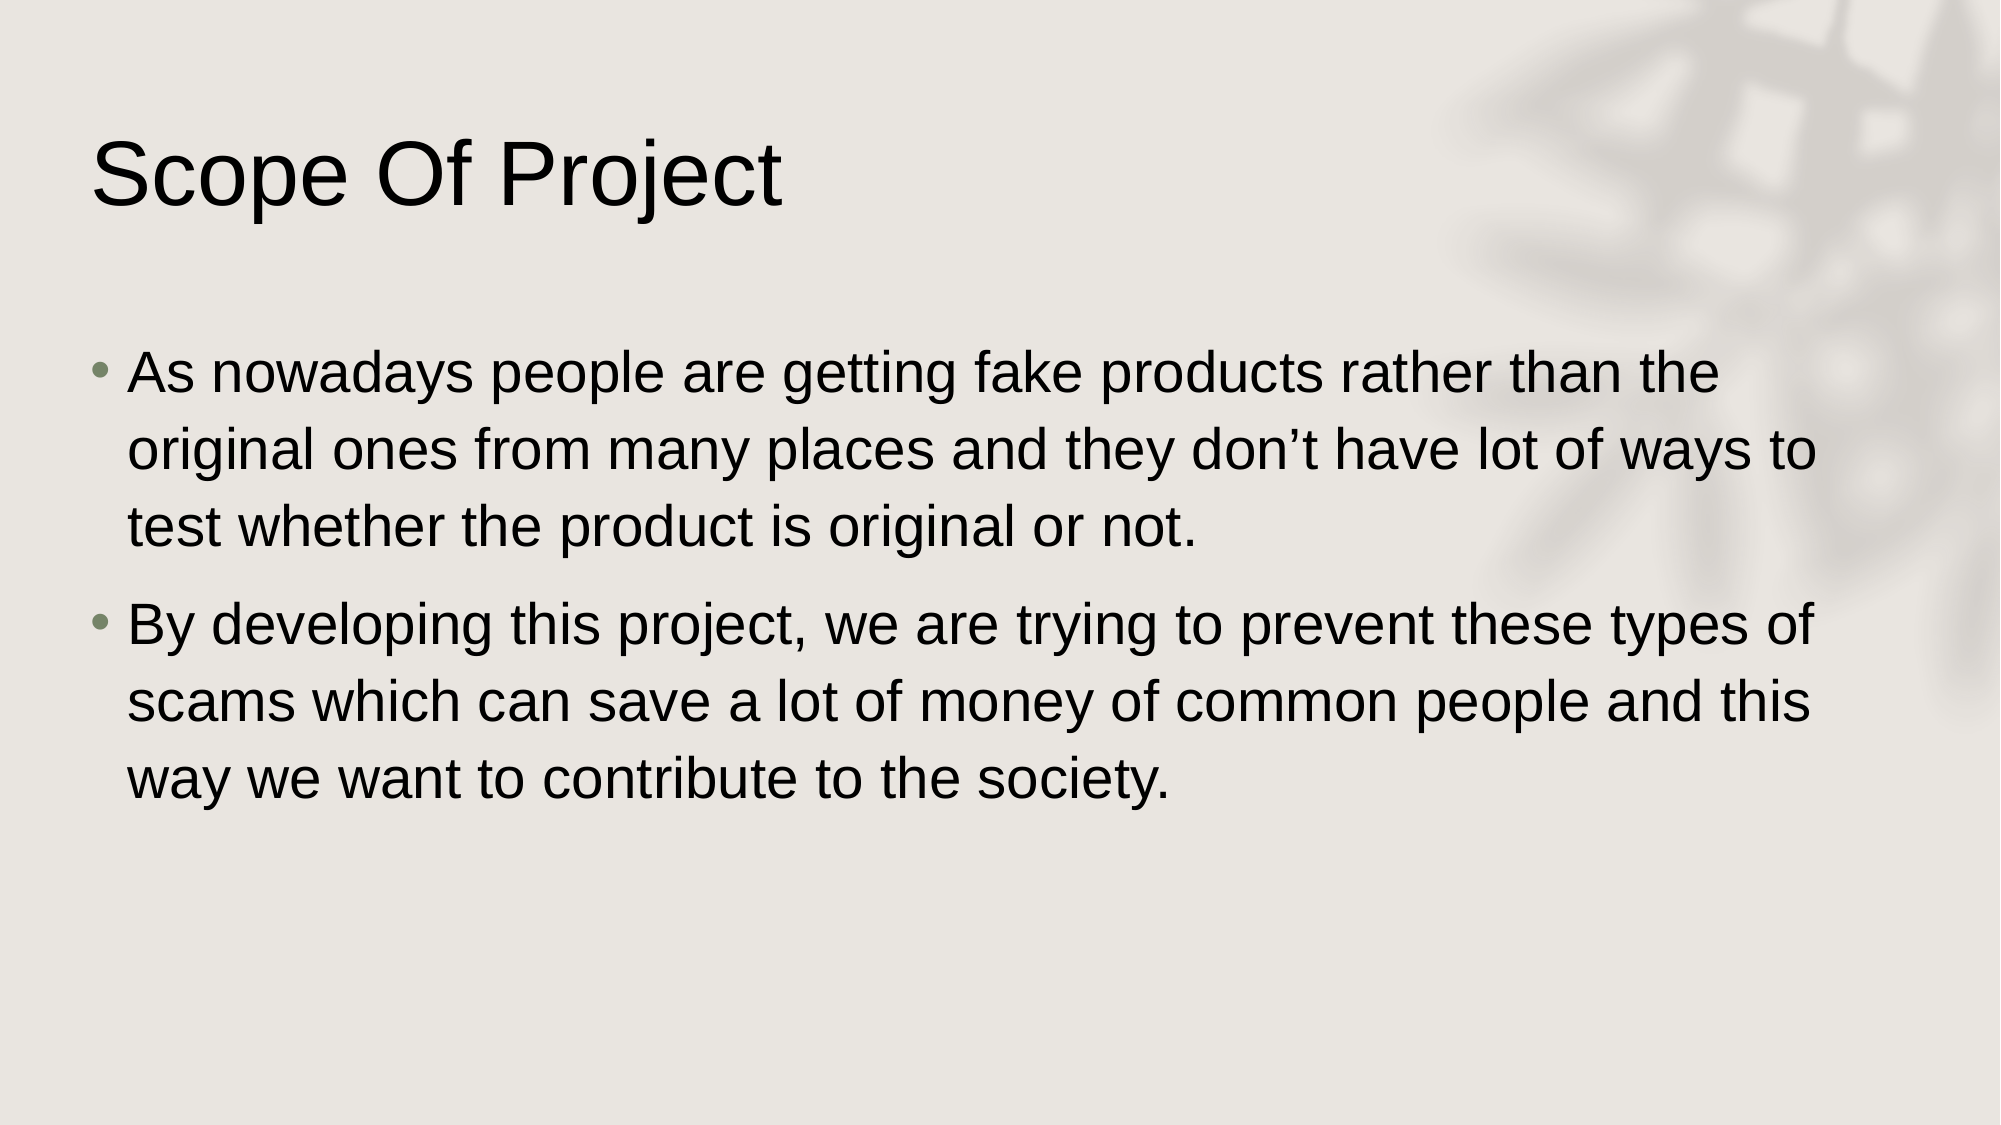

# Scope Of Project
As nowadays people are getting fake products rather than the original ones from many places and they don’t have lot of ways to test whether the product is original or not.
By developing this project, we are trying to prevent these types of scams which can save a lot of money of common people and this way we want to contribute to the society.